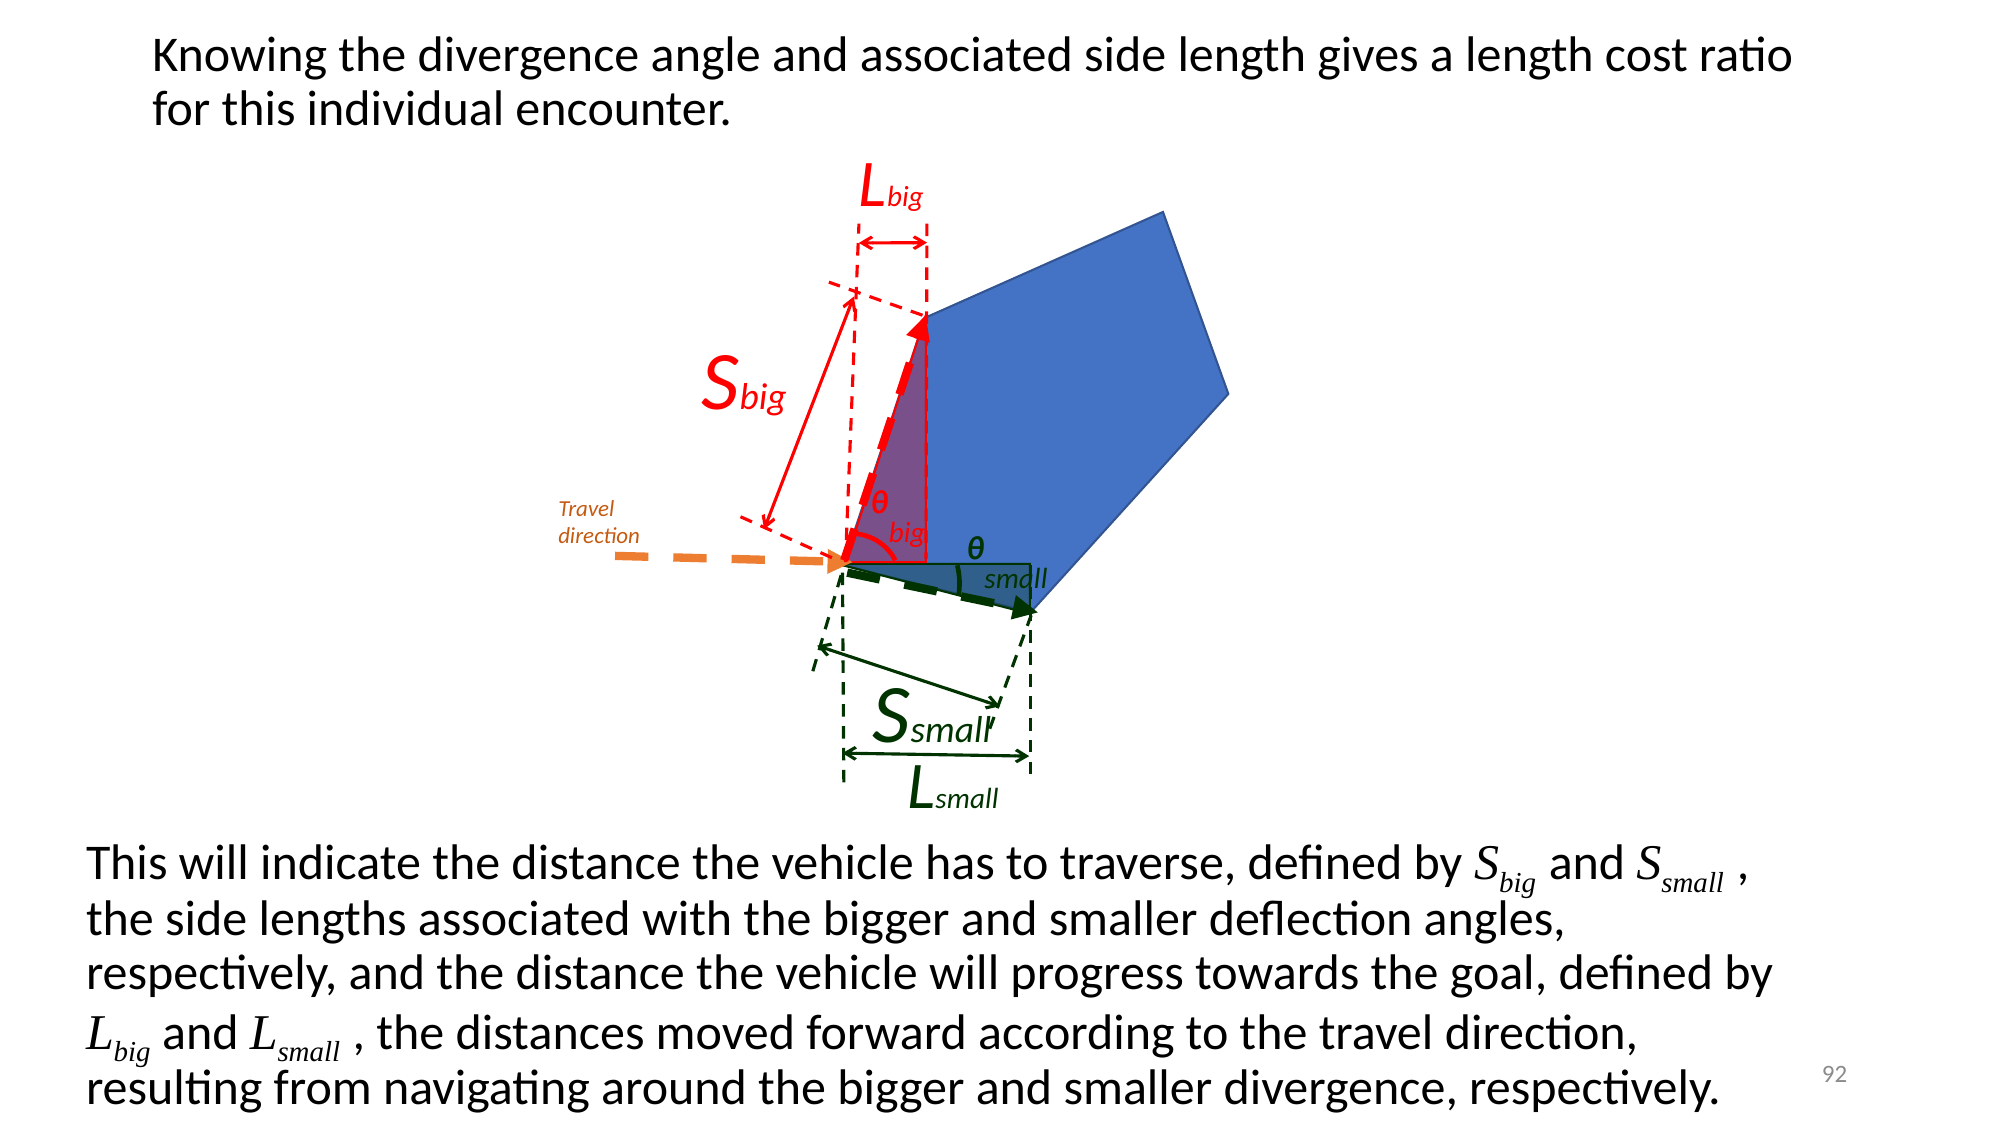

# Knowing the divergence angle and associated side length gives a length cost ratio for this individual encounter.
Lbig

Sbig
ᶿbig
Travel direction

ᶿsmall

Ssmall
Lsmall
This will indicate the distance the vehicle has to traverse, defined by Sbig and Ssmall , the side lengths associated with the bigger and smaller deflection angles, respectively, and the distance the vehicle will progress towards the goal, defined by Lbig and Lsmall , the distances moved forward according to the travel direction, resulting from navigating around the bigger and smaller divergence, respectively.
92